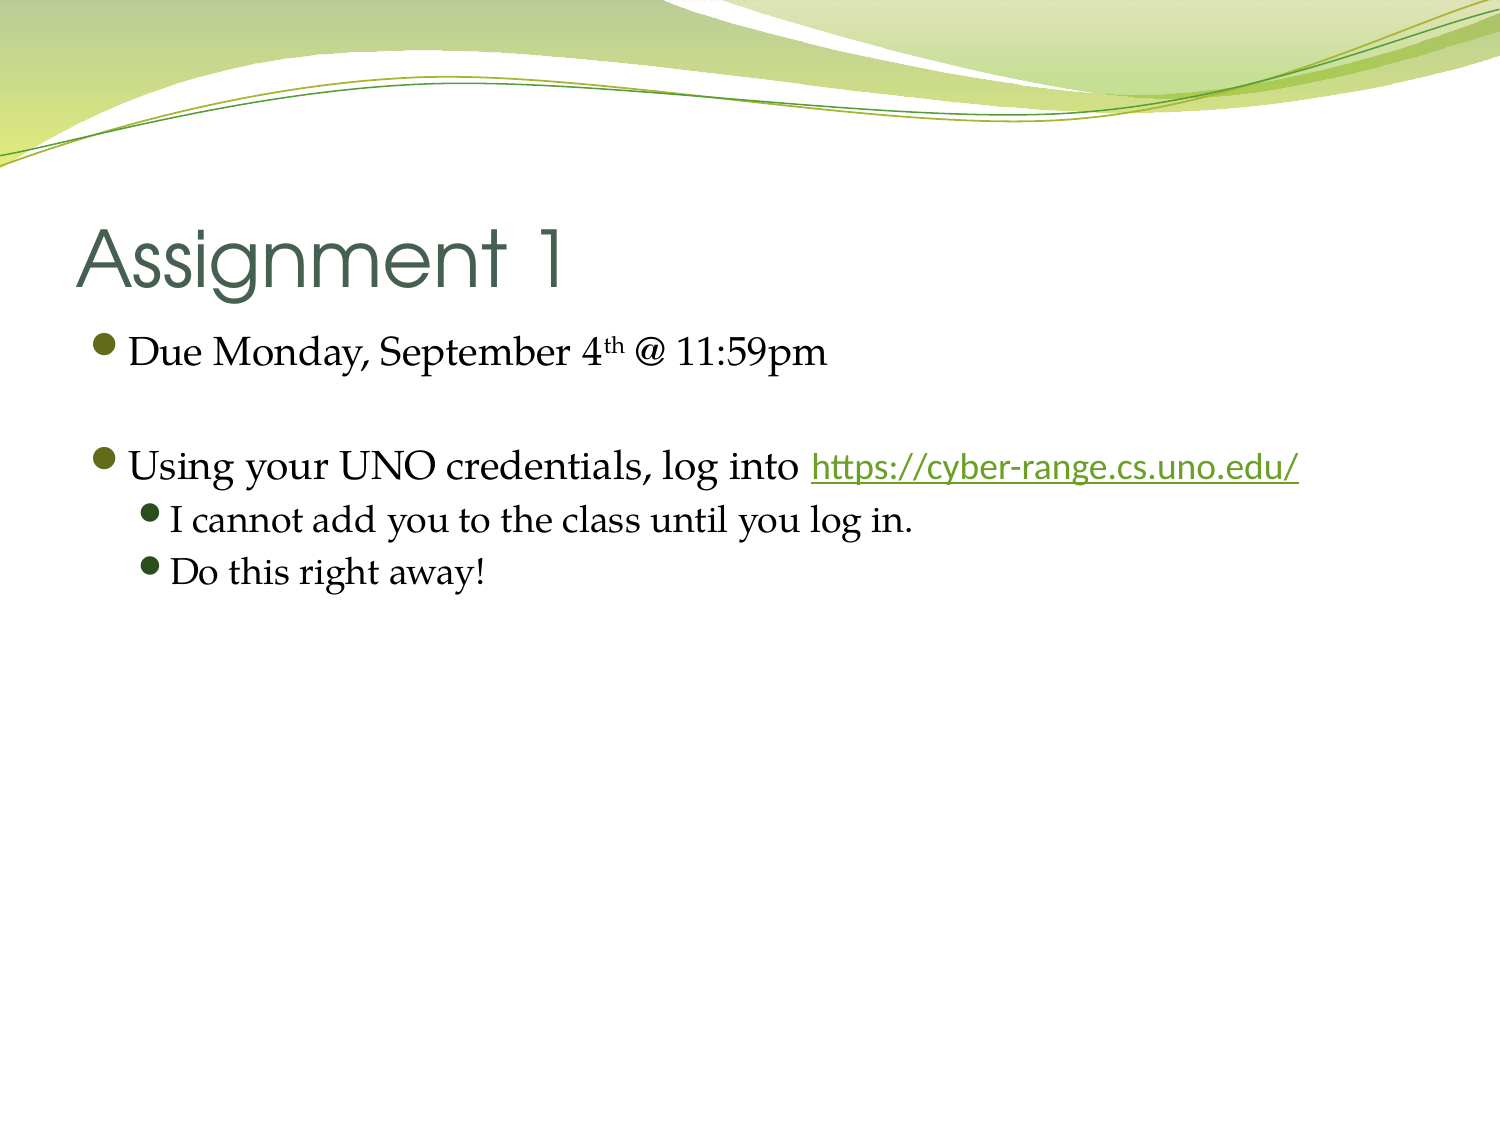

# Assignment 1
Due Monday, September 4th @ 11:59pm

Using your UNO credentials, log into https://cyber-range.cs.uno.edu/
I cannot add you to the class until you log in.
Do this right away!